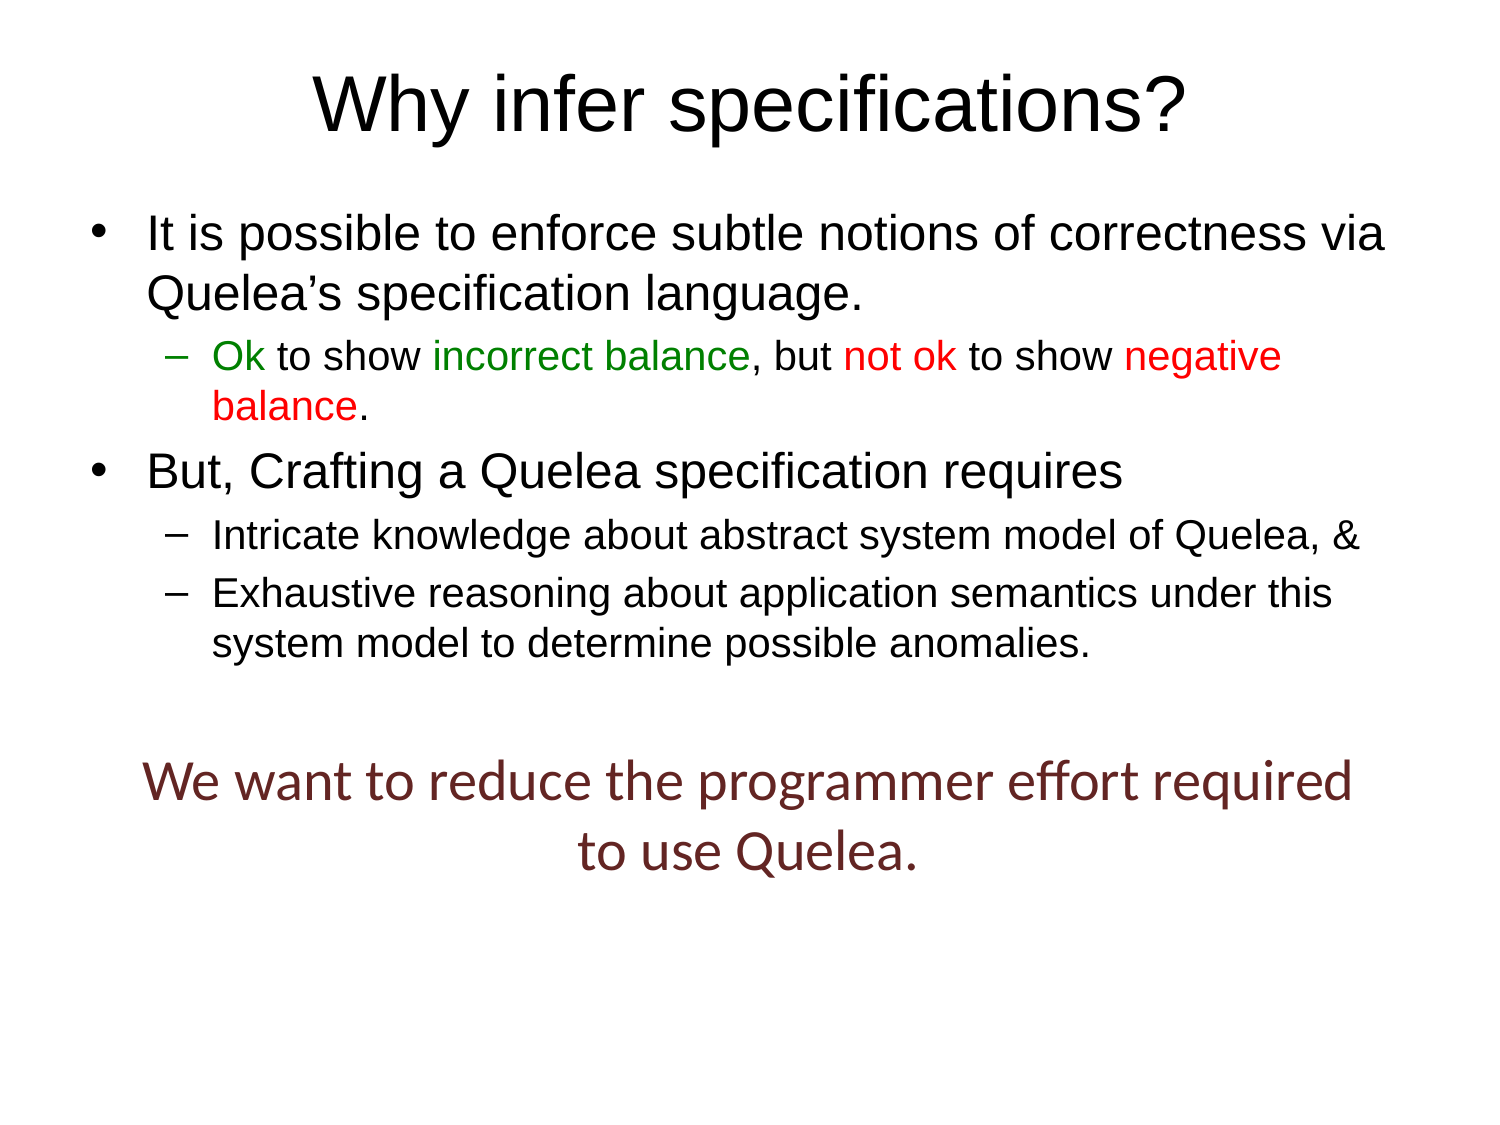

# Why infer specifications?
It is possible to enforce subtle notions of correctness via Quelea’s specification language.
Ok to show incorrect balance, but not ok to show negative balance.
But, Crafting a Quelea specification requires
Intricate knowledge about abstract system model of Quelea, &
Exhaustive reasoning about application semantics under this system model to determine possible anomalies.
We want to reduce the programmer effort required to use Quelea.